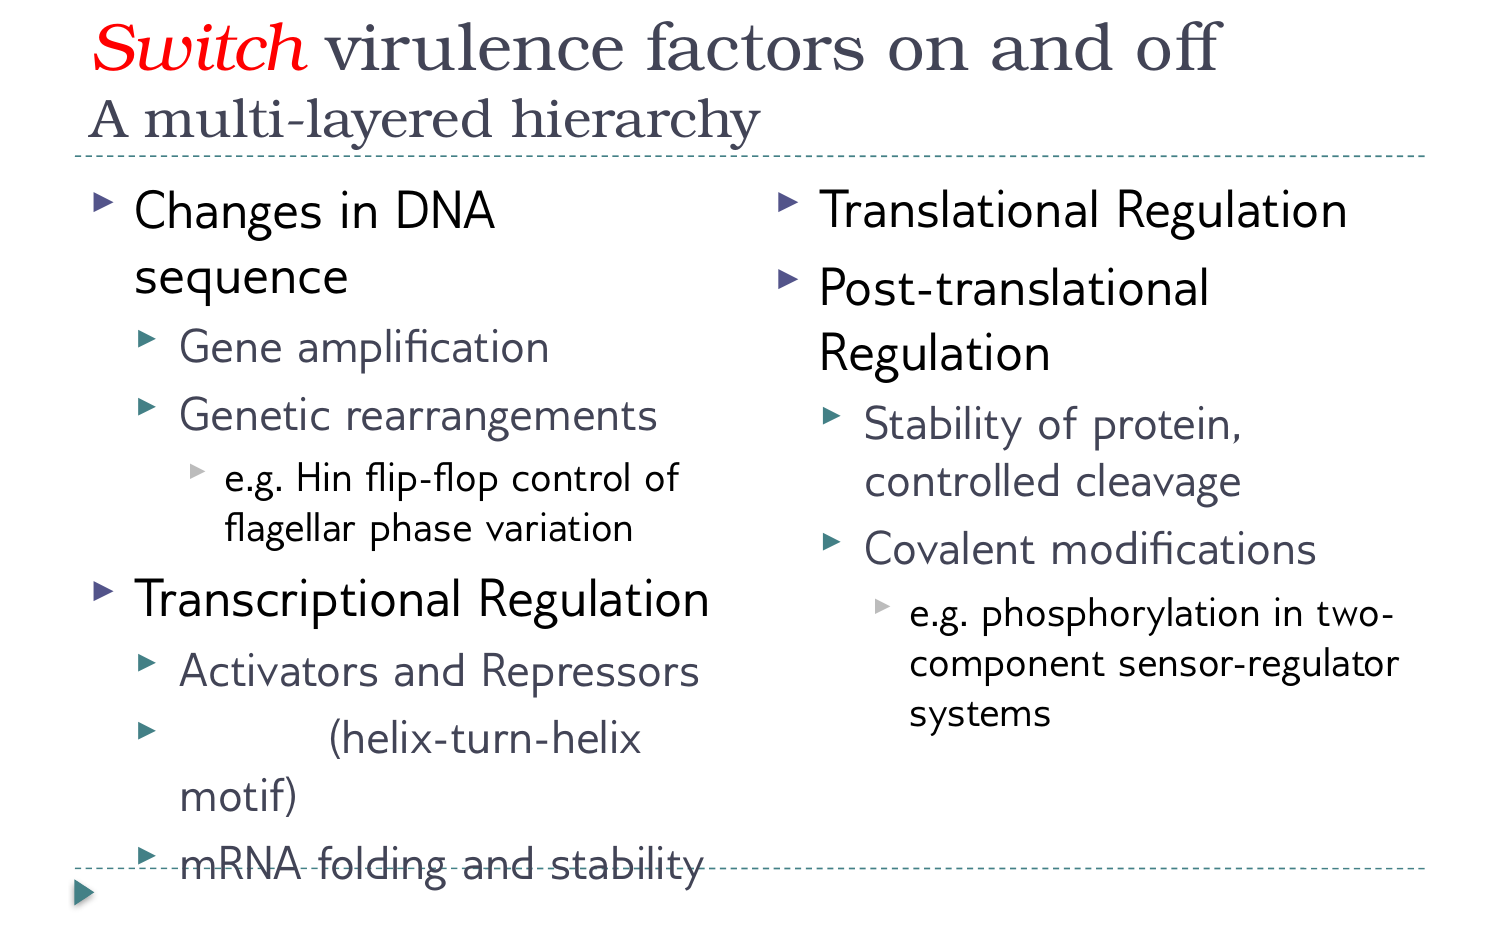

# Switch virulence factors on and off A multi-layered hierarchy
Translational Regulation
Post-translational Regulation
Stability of protein, controlled cleavage
Covalent modifications
e.g. phosphorylation in two-component sensor-regulator systems

Changes in DNA sequence
Gene amplification
Genetic rearrangements
e.g. Hin flip-flop control of flagellar phase variation
Transcriptional Regulation
Activators and Repressors
	(helix-turn-helix motif)
mRNA folding and stability